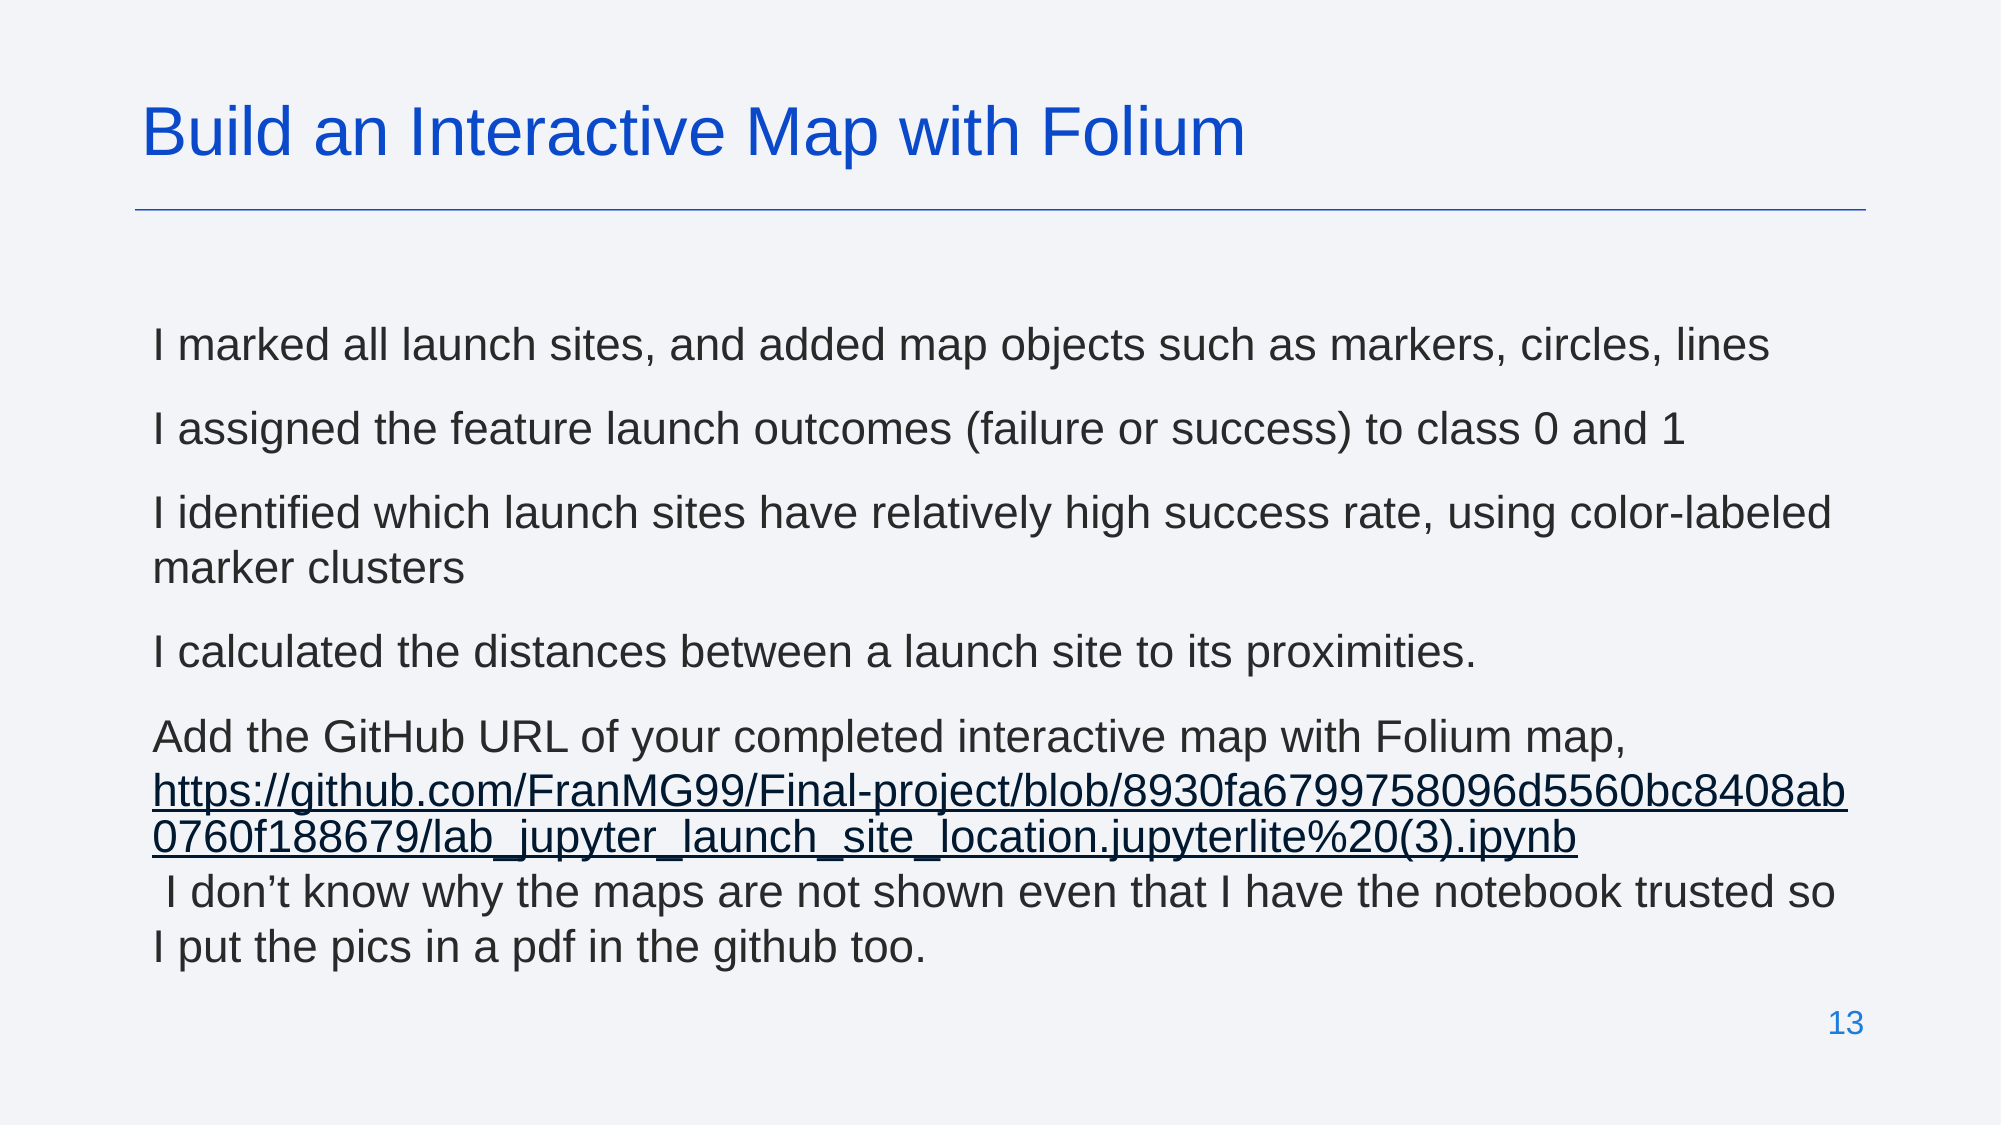

Build an Interactive Map with Folium
I marked all launch sites, and added map objects such as markers, circles, lines
I assigned the feature launch outcomes (failure or success) to class 0 and 1
I identified which launch sites have relatively high success rate, using color-labeled marker clusters
I calculated the distances between a launch site to its proximities.
Add the GitHub URL of your completed interactive map with Folium map, https://github.com/FranMG99/Final-project/blob/8930fa6799758096d5560bc8408ab0760f188679/lab_jupyter_launch_site_location.jupyterlite%20(3).ipynb I don’t know why the maps are not shown even that I have the notebook trusted so I put the pics in a pdf in the github too.

13